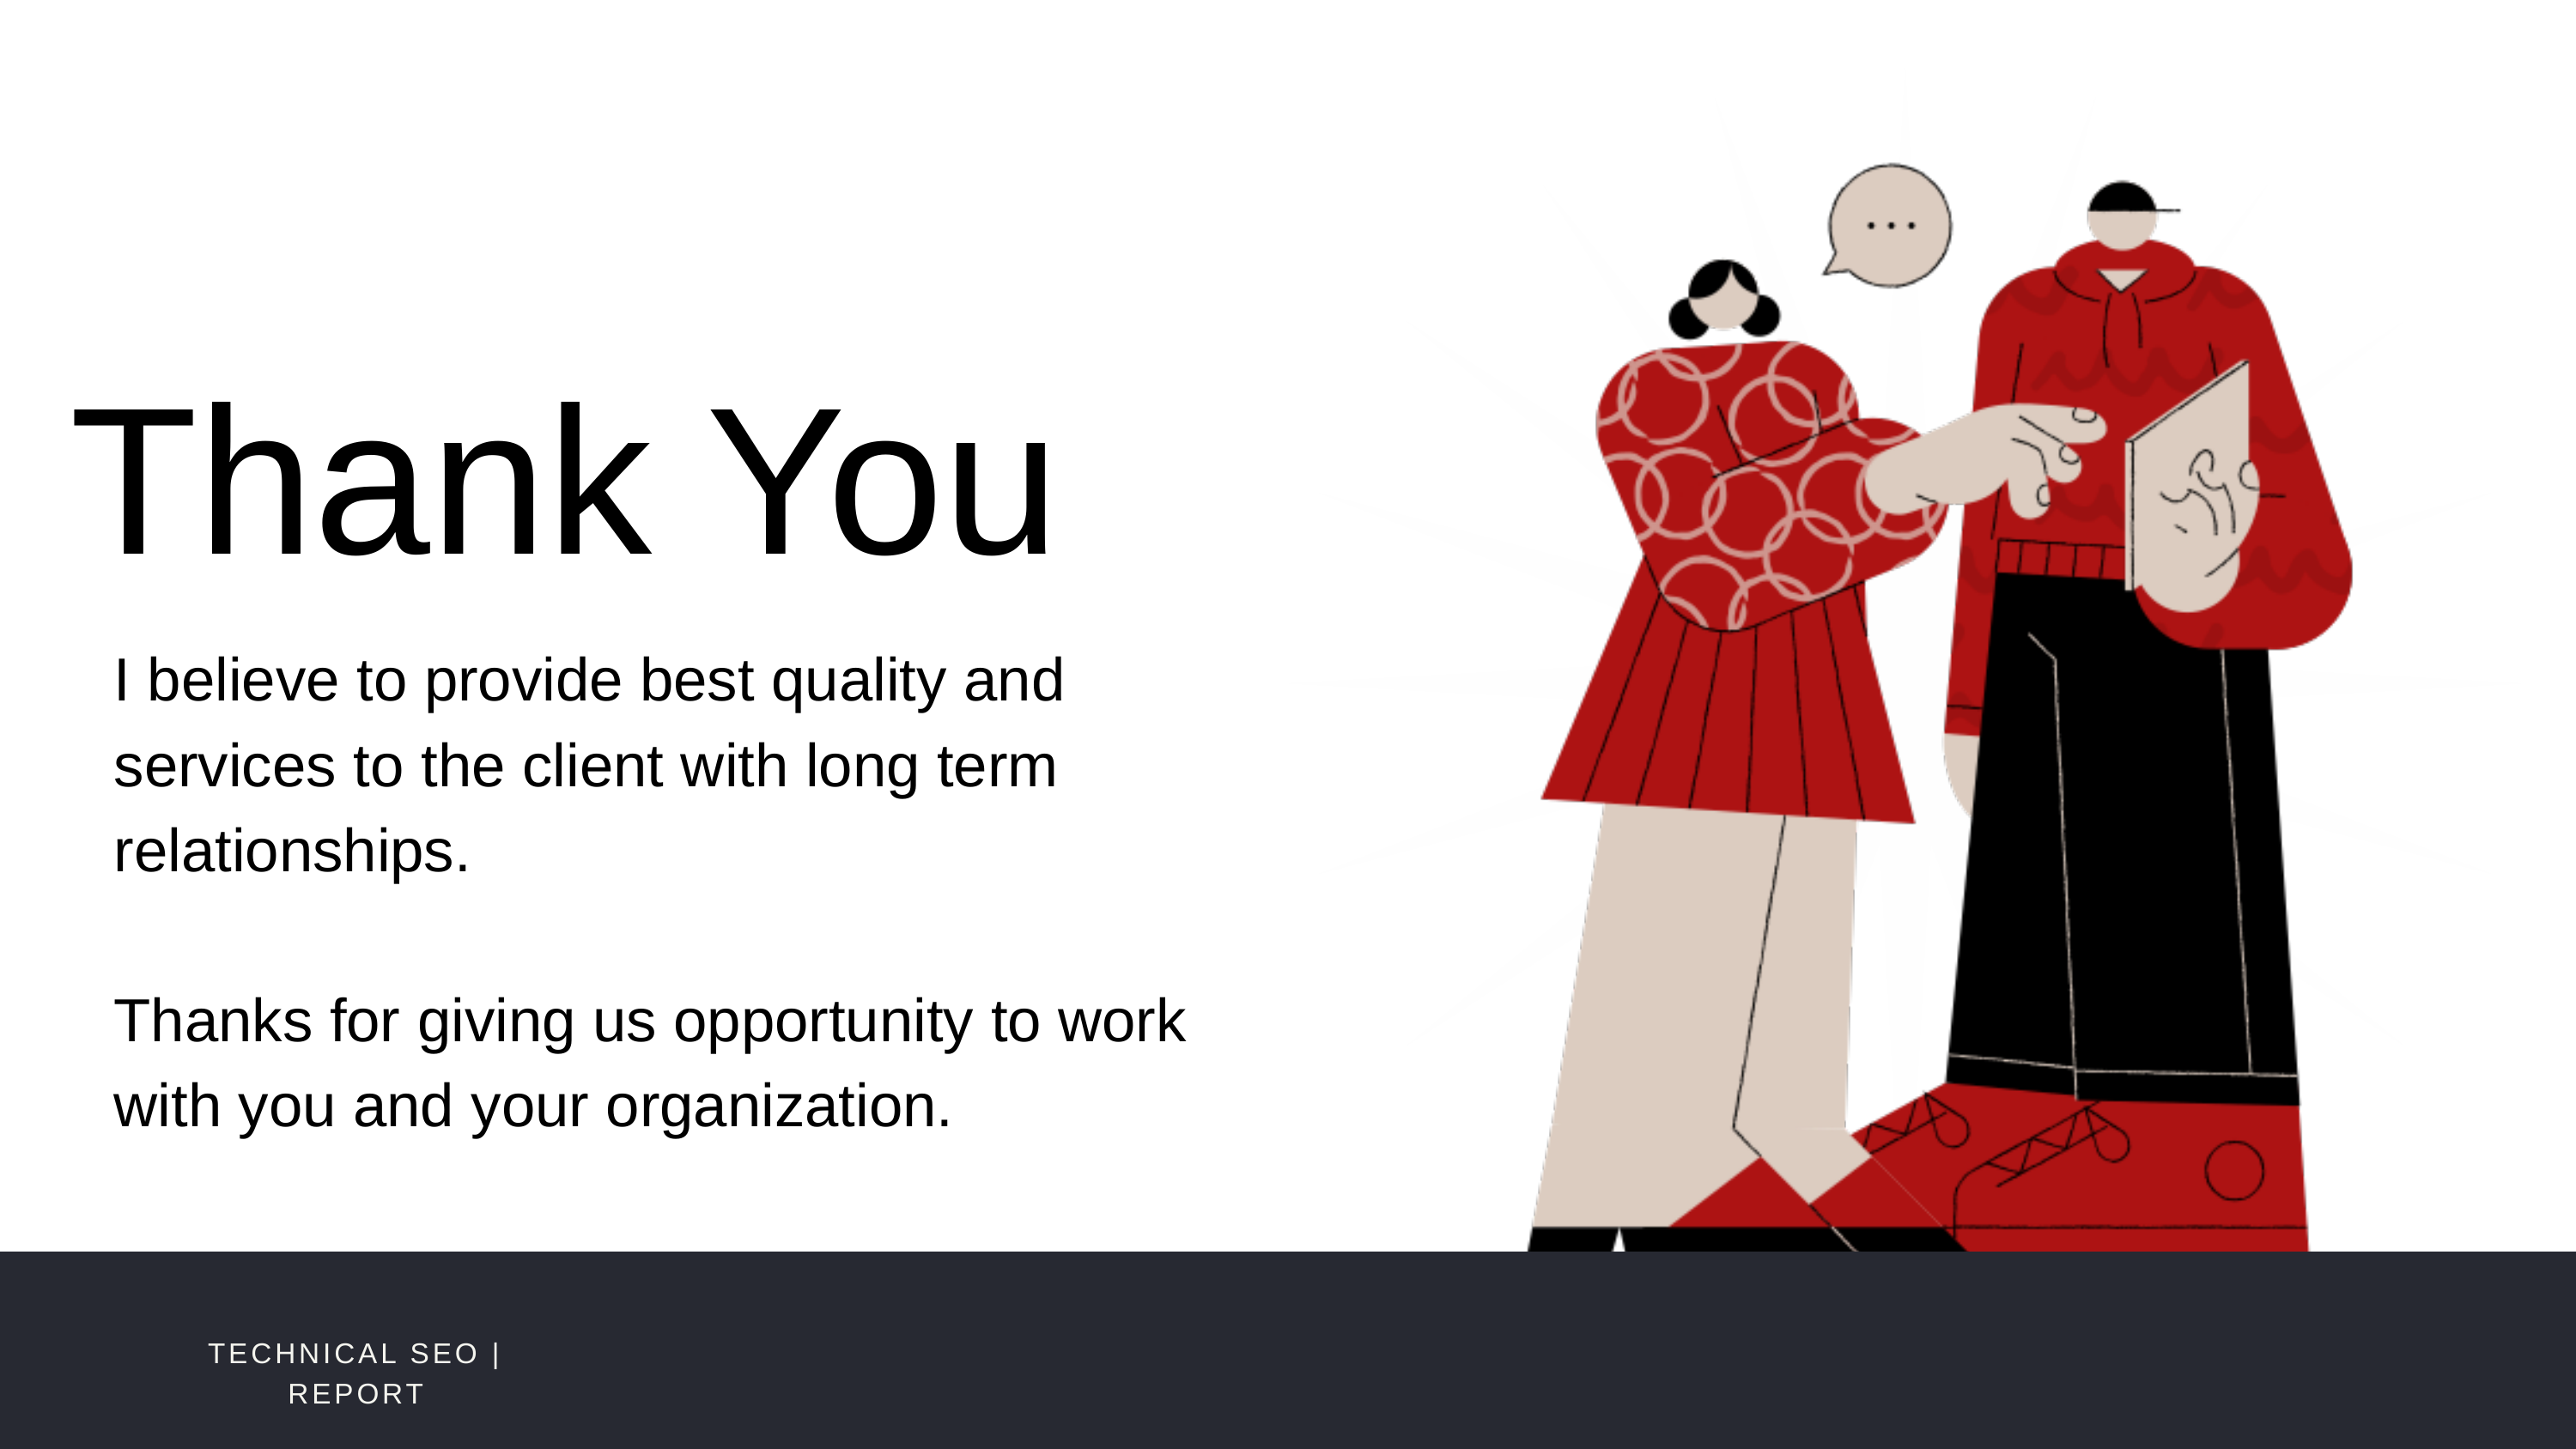

Thank You
I believe to provide best quality and services to the client with long term relationships.

Thanks for giving us opportunity to work with you and your organization.

TECHNICAL SEO | REPORT
SOCIAL MEDIA | QUARTERLY REPORT
DECEMBER 2020